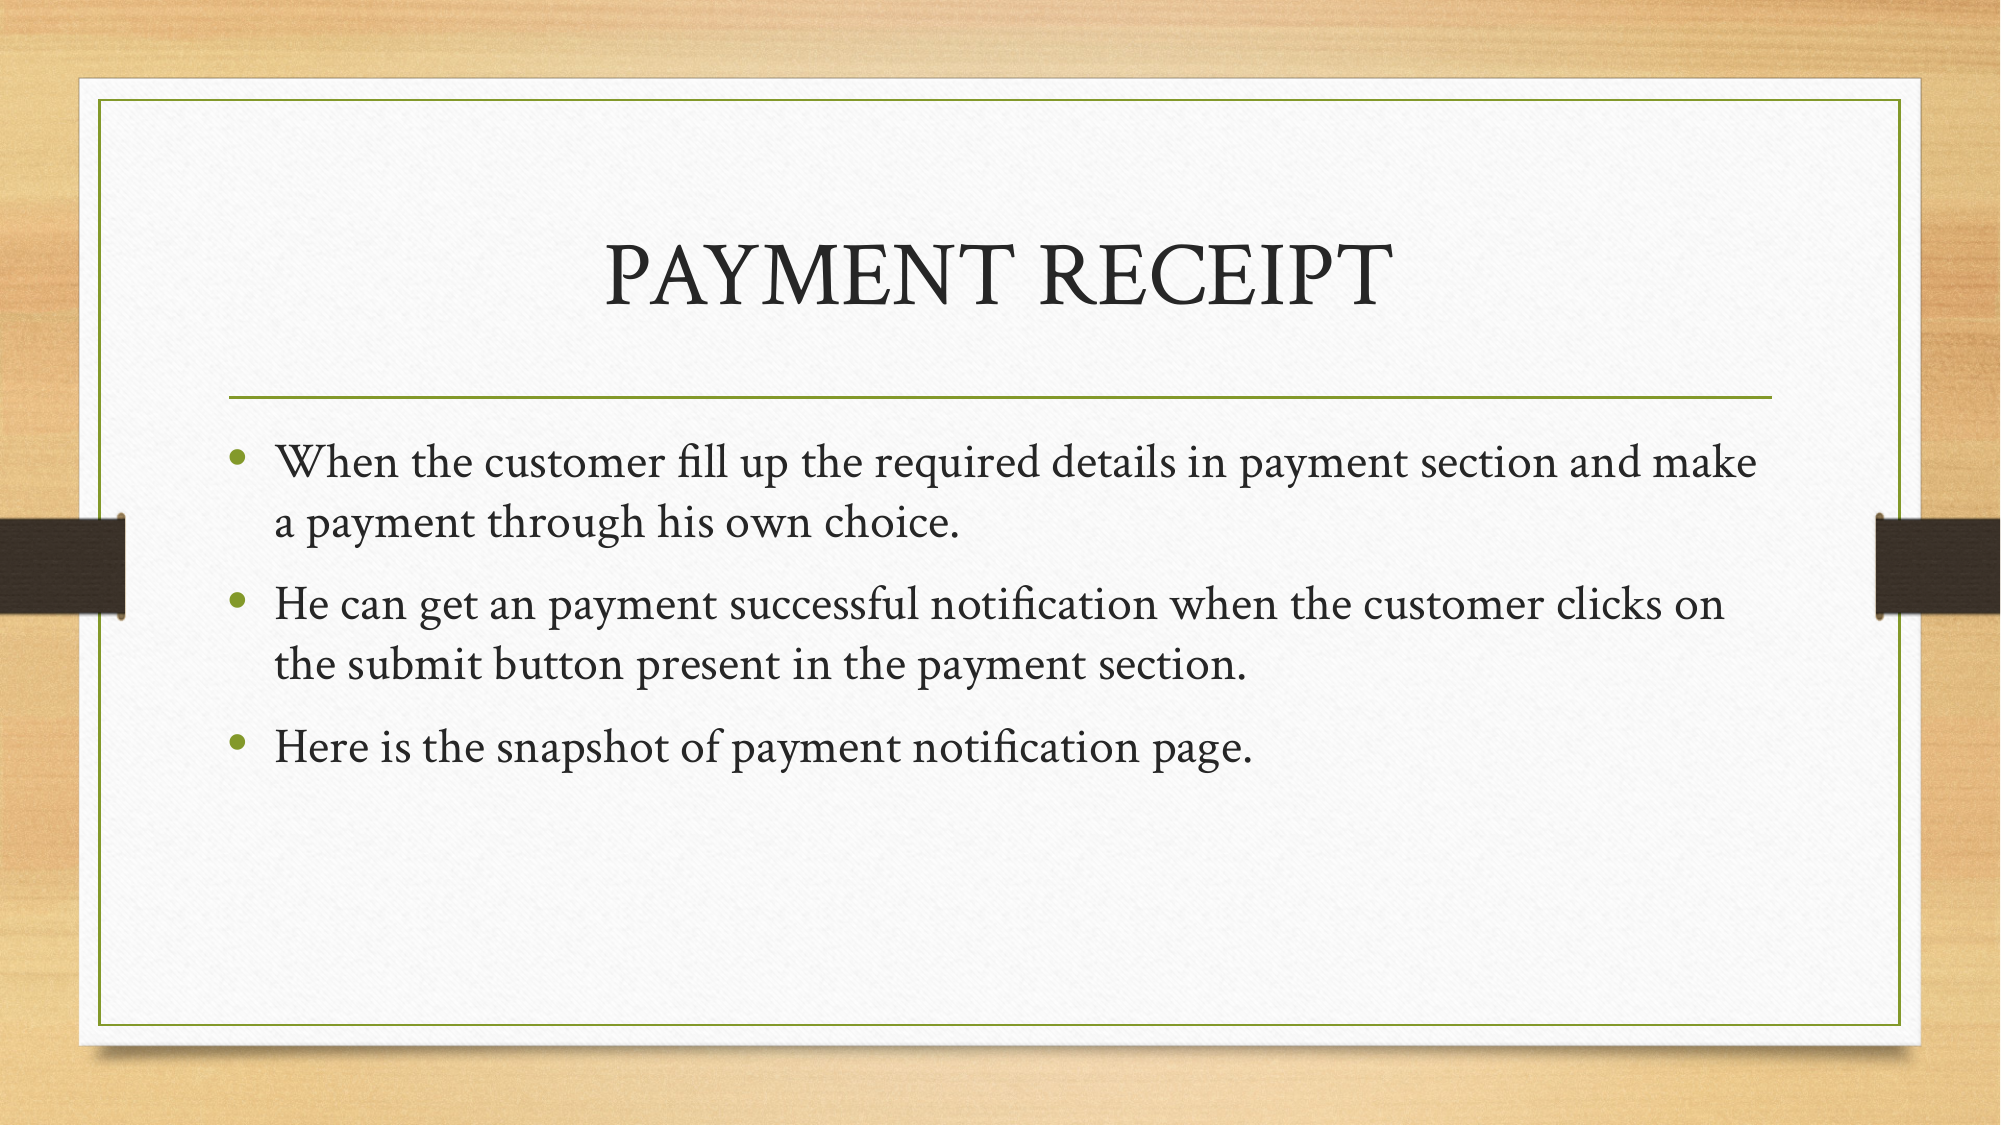

# PAYMENT RECEIPT
When the customer fill up the required details in payment section and make a payment through his own choice.
He can get an payment successful notification when the customer clicks on the submit button present in the payment section.
Here is the snapshot of payment notification page.